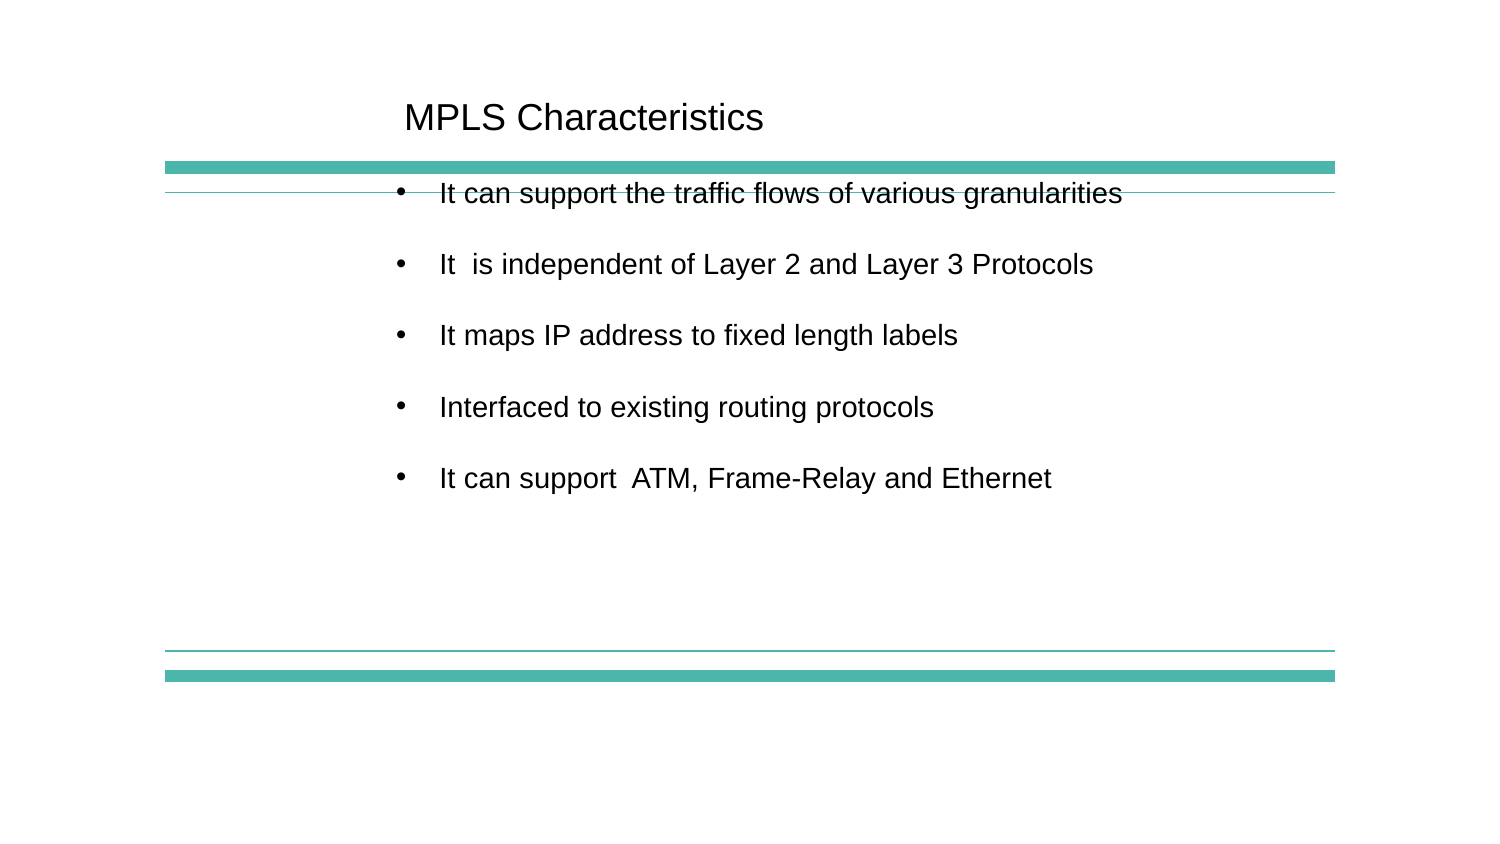

MPLS Characteristics
 It can support the traffic flows of various granularities
 It  is independent of Layer 2 and Layer 3 Protocols
 It maps IP address to fixed length labels
 Interfaced to existing routing protocols
 It can support  ATM, Frame-Relay and Ethernet